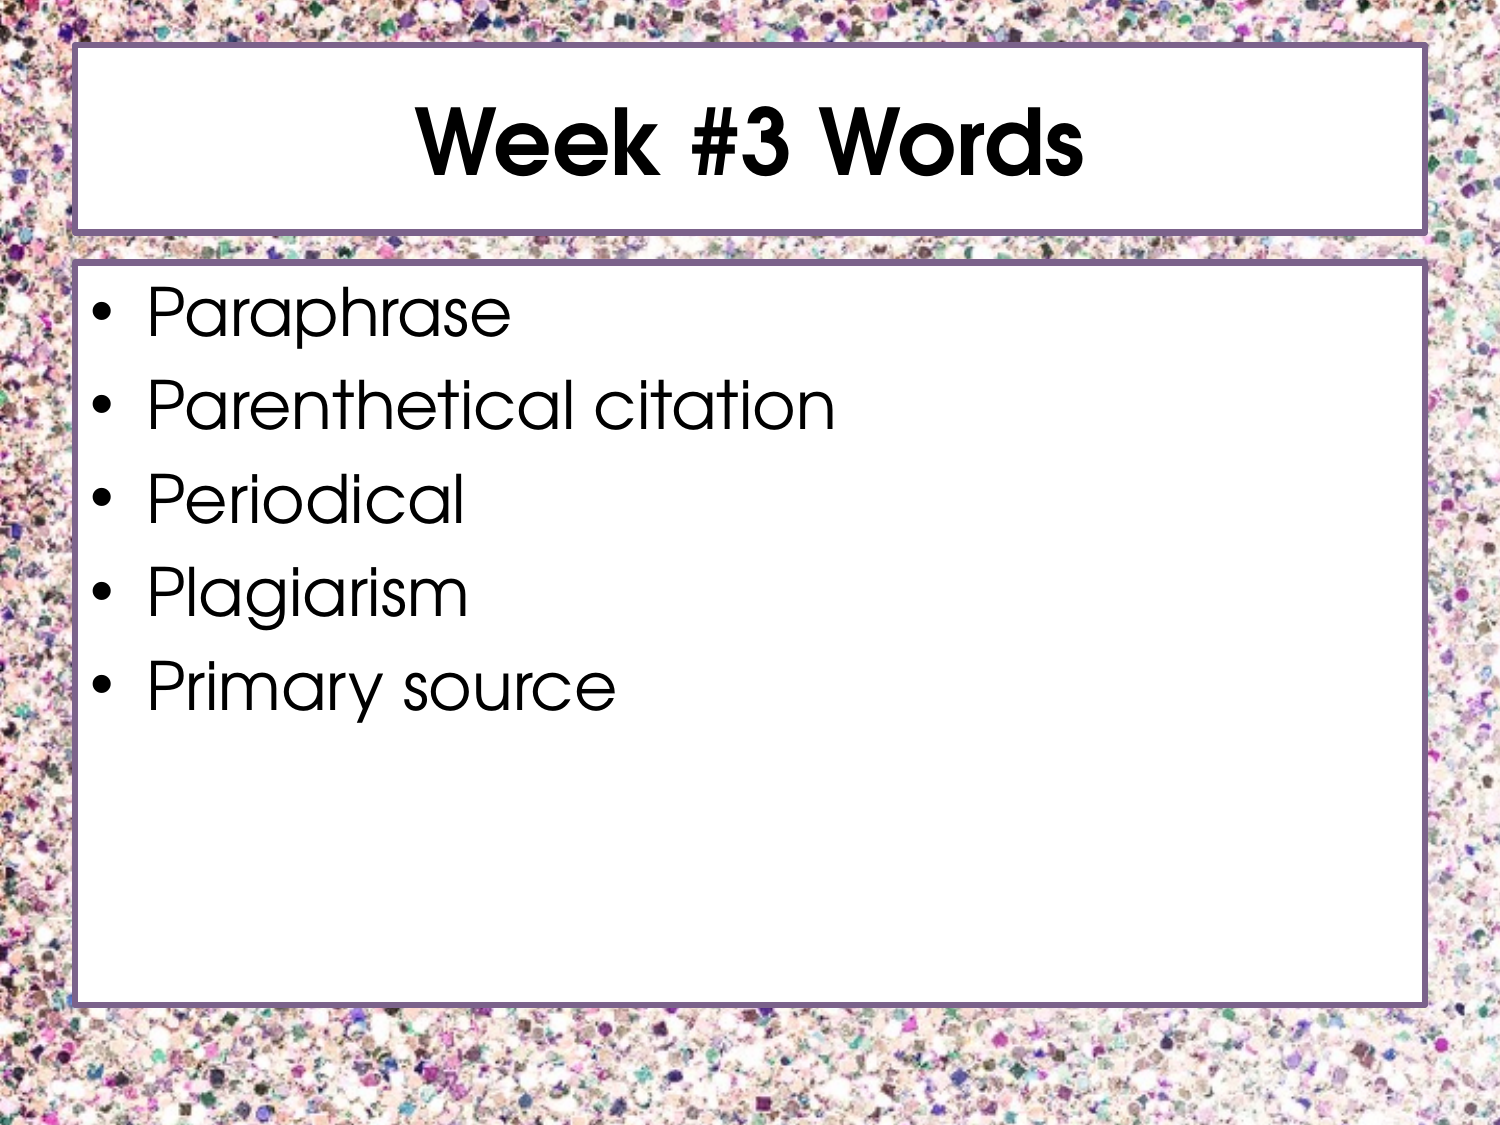

# Week #3 Words
Paraphrase
Parenthetical citation
Periodical
Plagiarism
Primary source